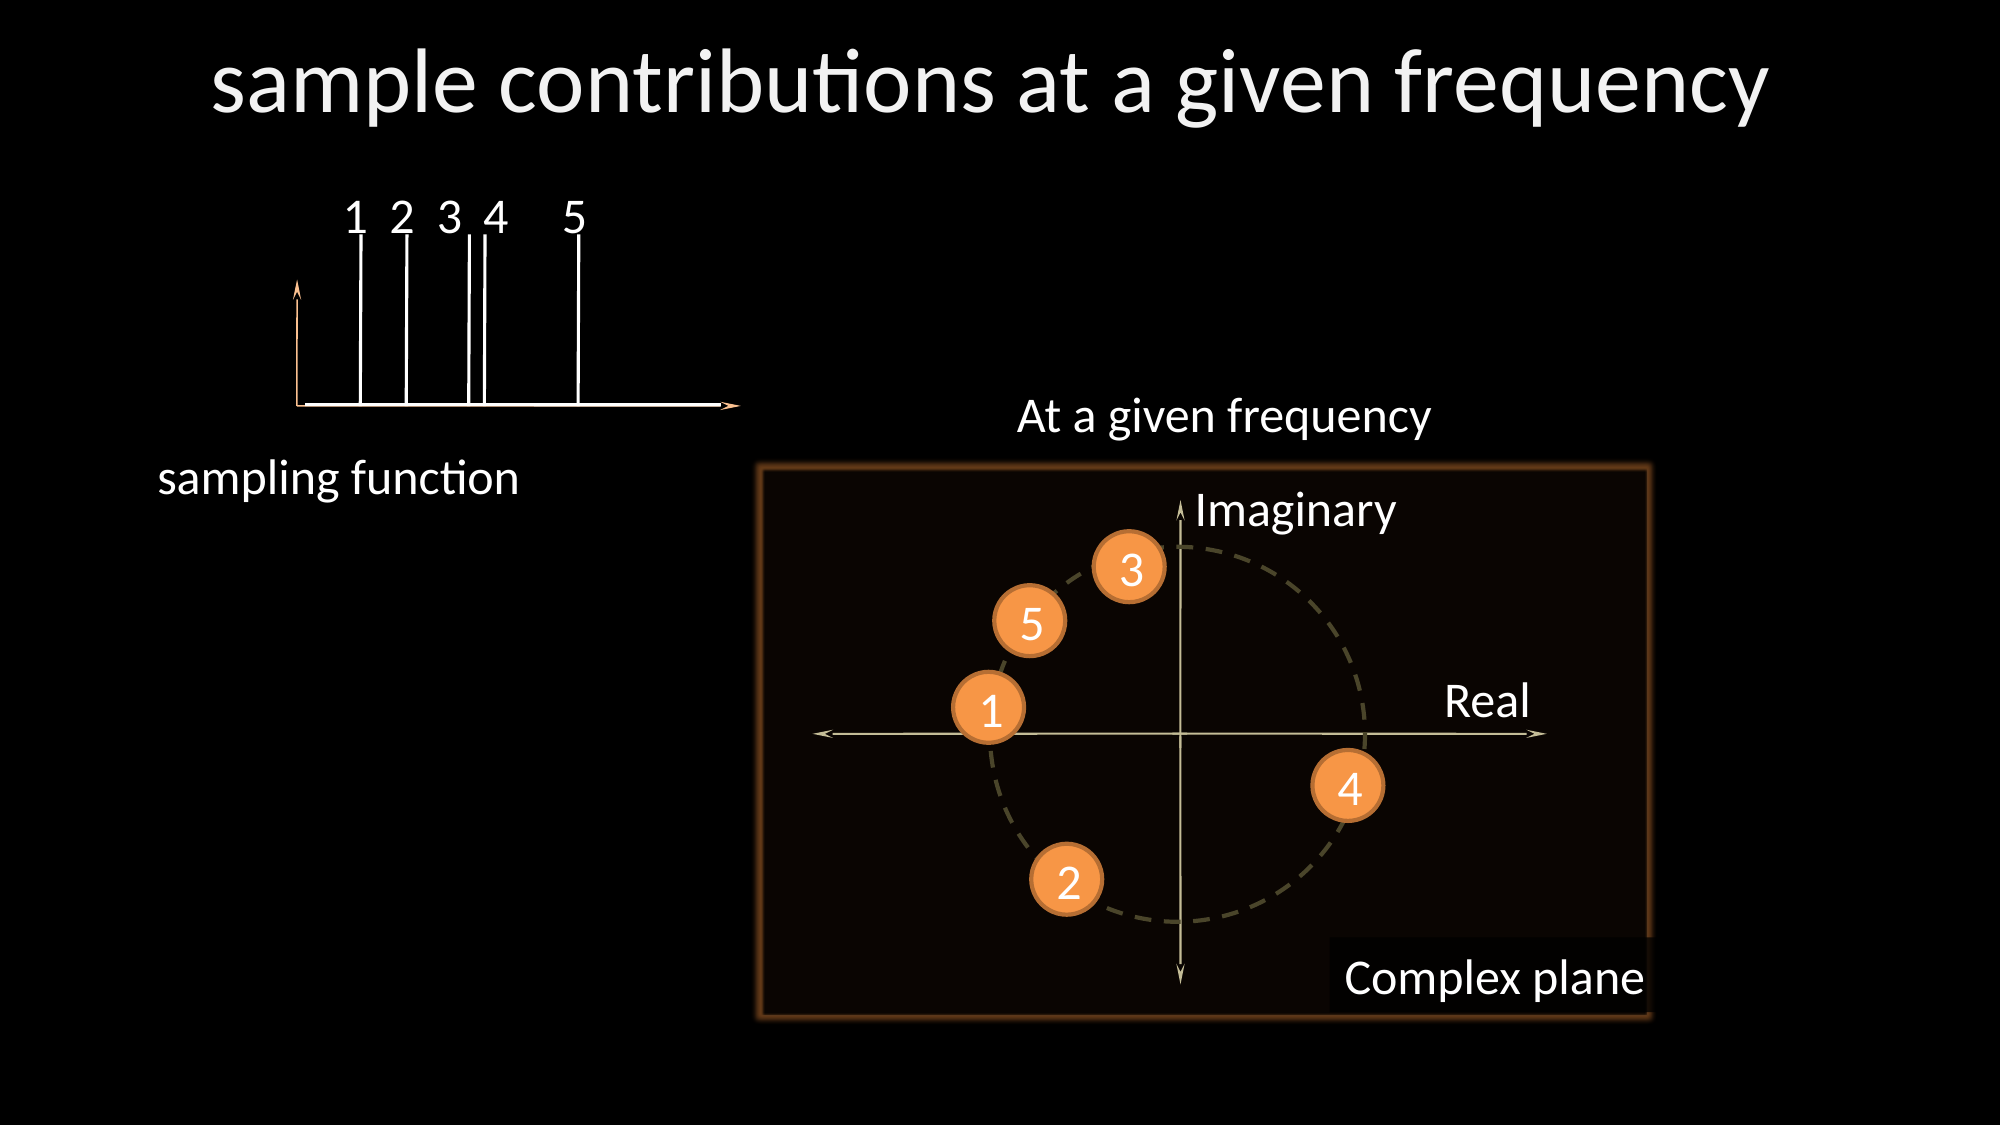

# sample contributions at a given frequency

1
2
3
4
5
At a given frequency
sampling function

Imaginary
3

5
Real
1
4
2
Complex plane